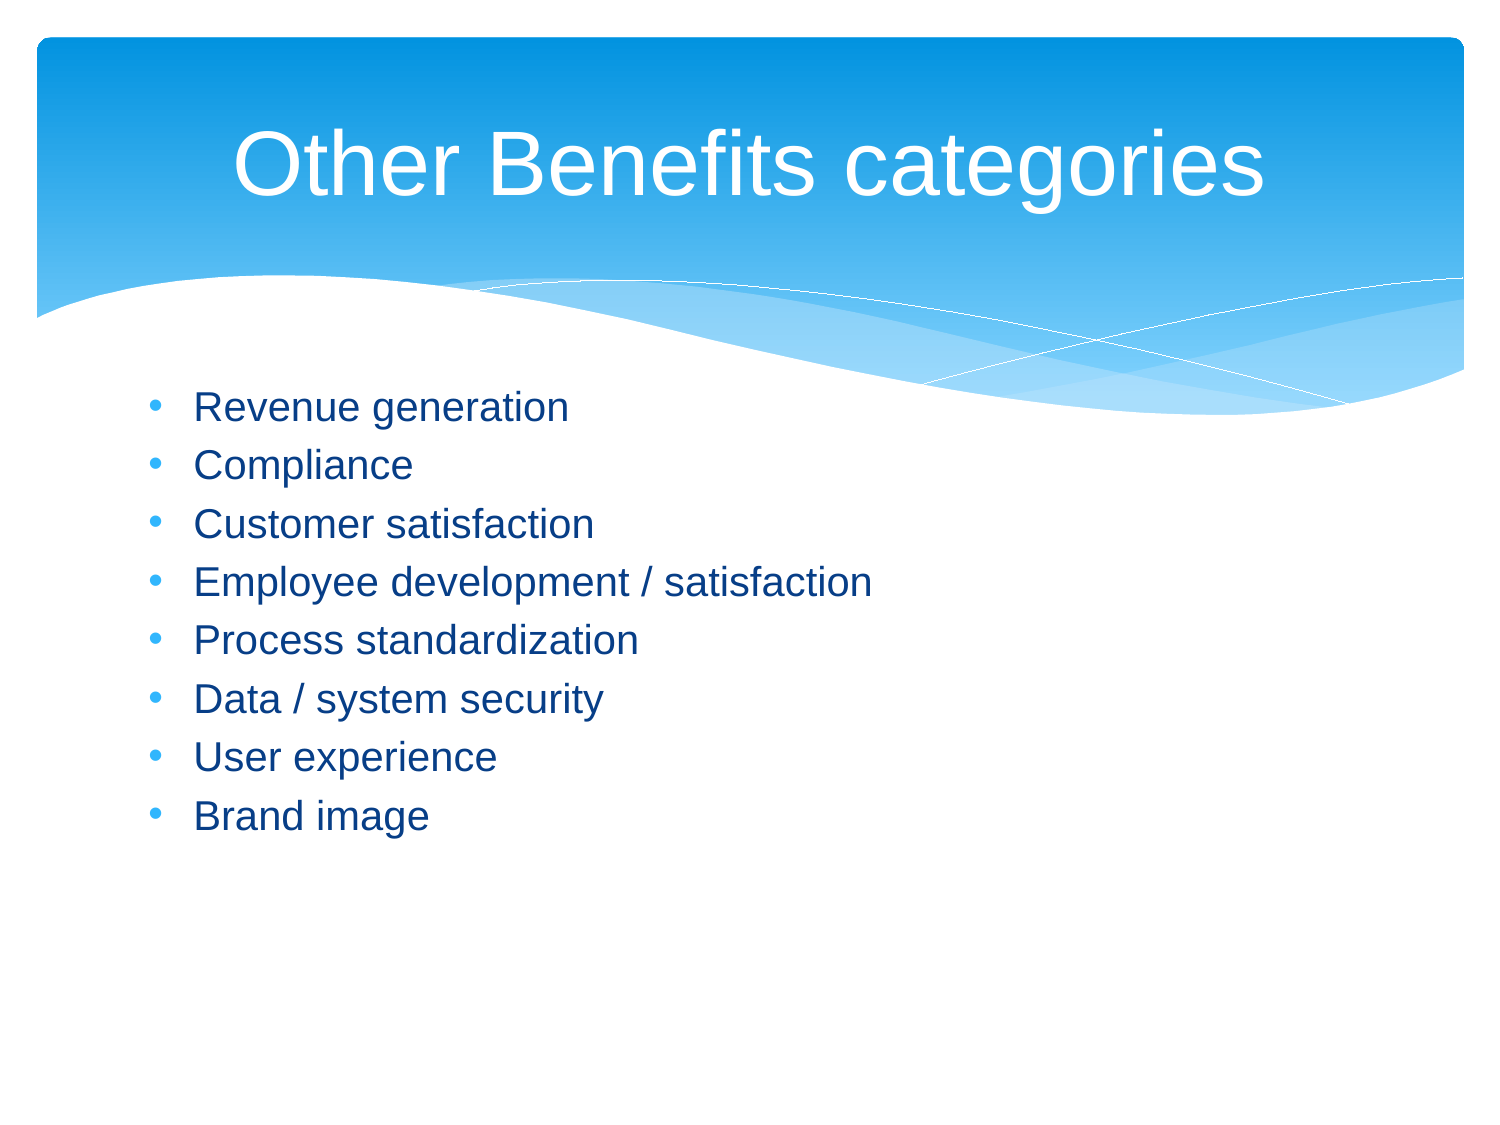

# Other Benefits categories
Revenue generation
Compliance
Customer satisfaction
Employee development / satisfaction
Process standardization
Data / system security
User experience
Brand image